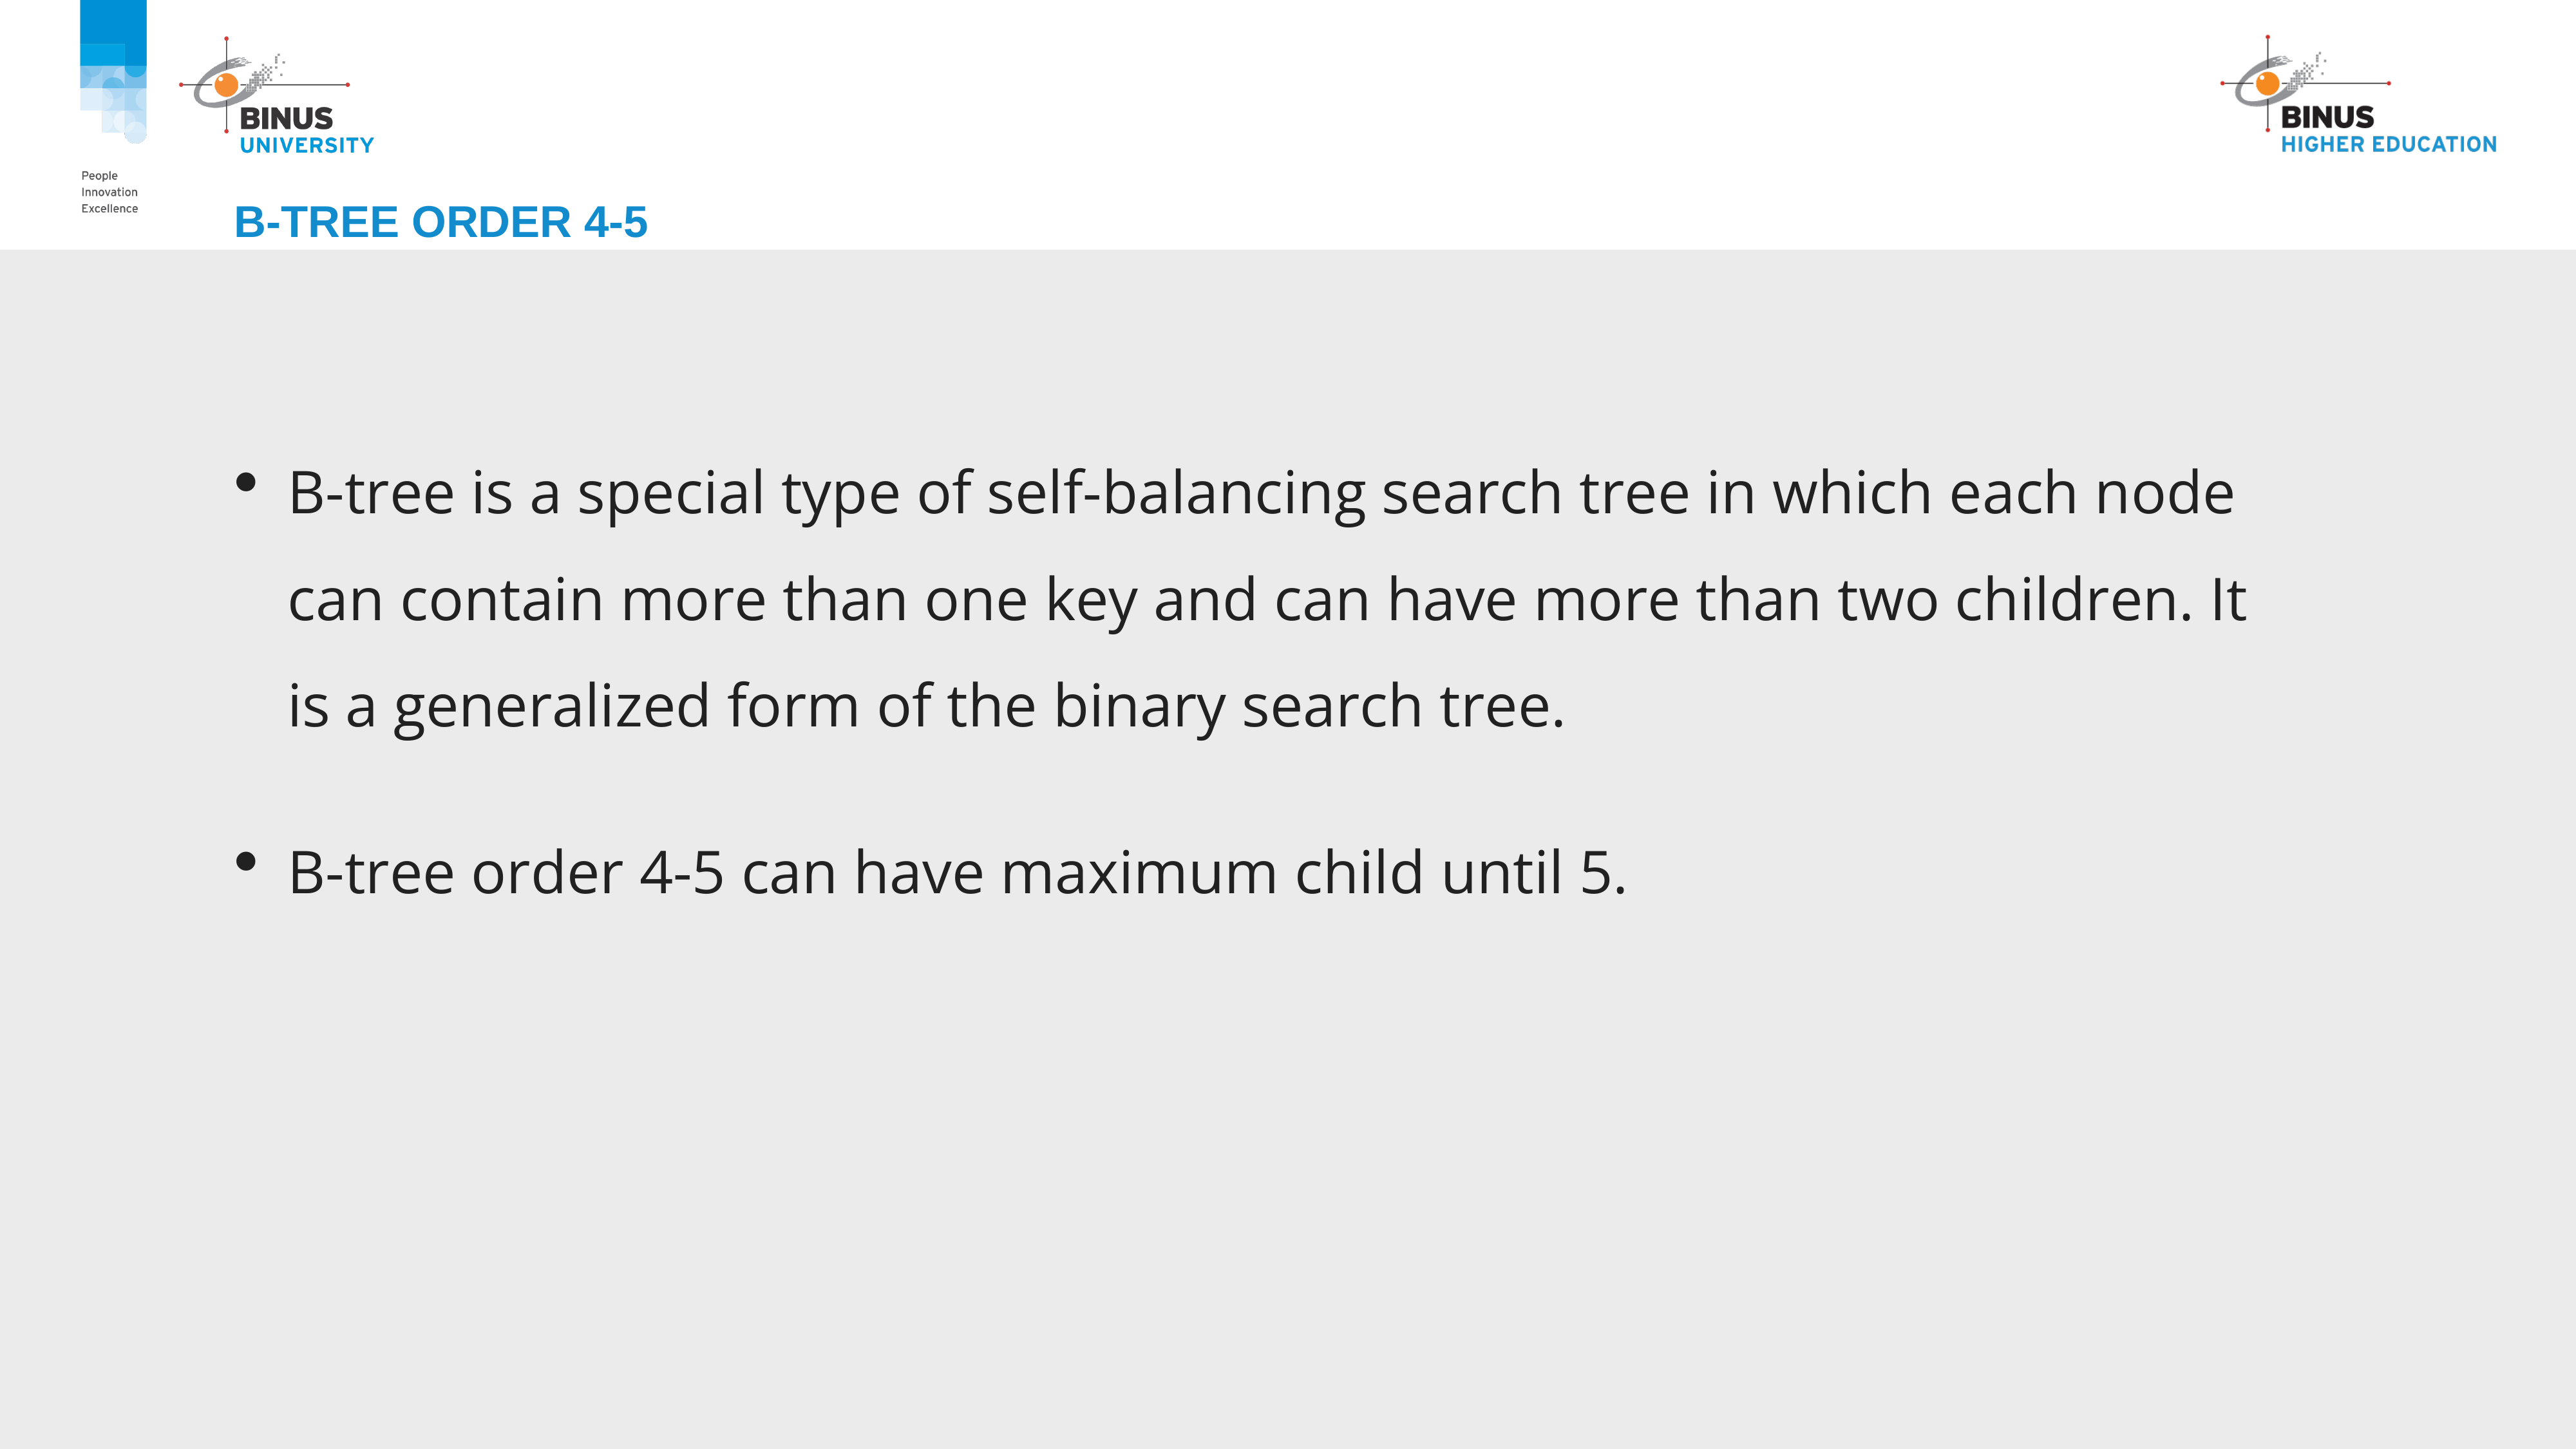

# B-tree order 4-5

B-tree is a special type of self-balancing search tree in which each node can contain more than one key and can have more than two children. It is a generalized form of the binary search tree.
B-tree order 4-5 can have maximum child until 5.